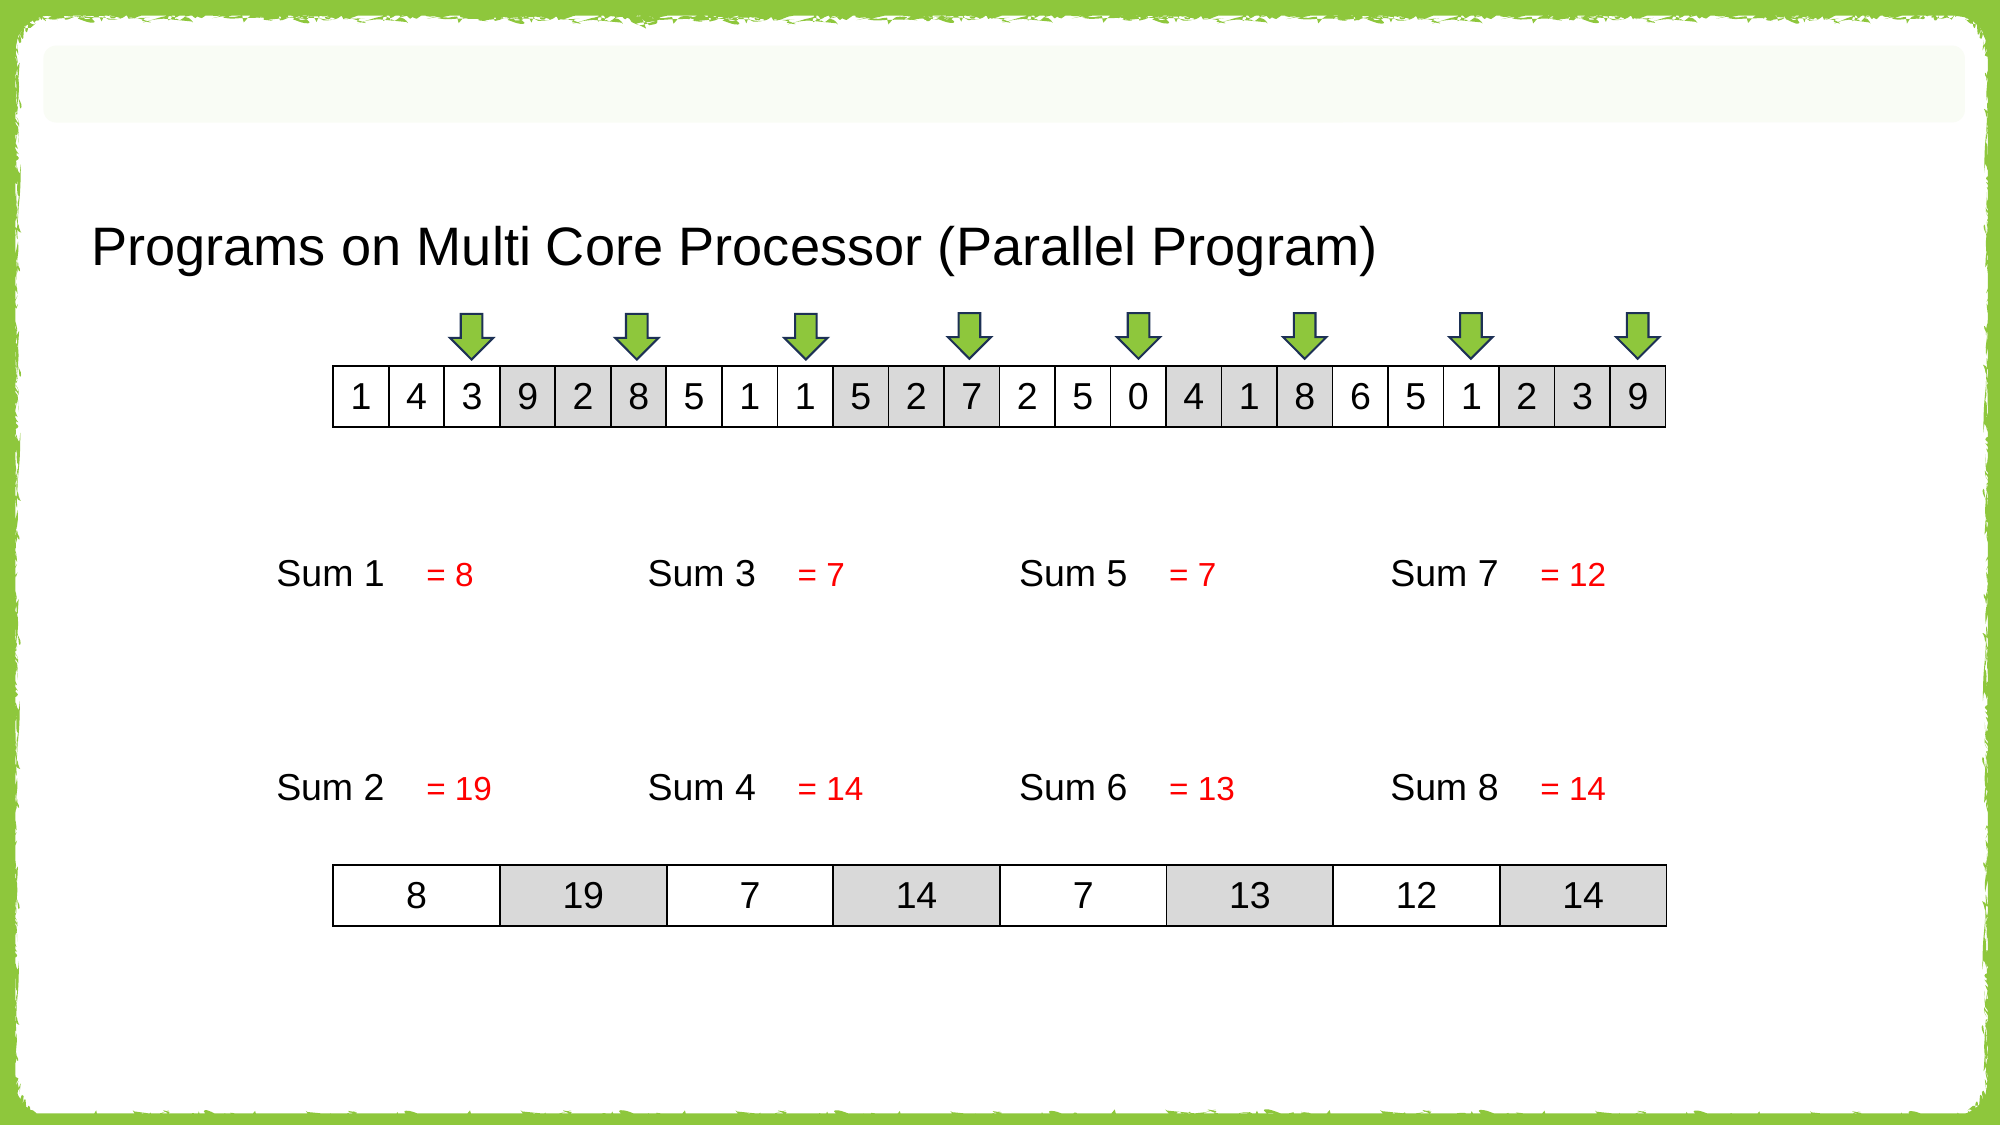

Programs on Multi Core Processor (Parallel Program)

| 1 | 4 | 3 | 9 | 2 | 8 | 5 | 1 | 1 | 5 | 2 | 7 | 2 | 5 | 0 | 4 | 1 | 8 | 6 | 5 | 1 | 2 | 3 | 9 |
| --- | --- | --- | --- | --- | --- | --- | --- | --- | --- | --- | --- | --- | --- | --- | --- | --- | --- | --- | --- | --- | --- | --- | --- |
Sum 1 	= 8
Sum 3 	= 7
Sum 5 	= 7
Sum 7 	= 12
Sum 2 	= 19
Sum 4 	= 14
Sum 6 	= 13
Sum 8 	= 14
| 8 | 19 | 7 | 14 | 7 | 13 | 12 | 14 |
| --- | --- | --- | --- | --- | --- | --- | --- |